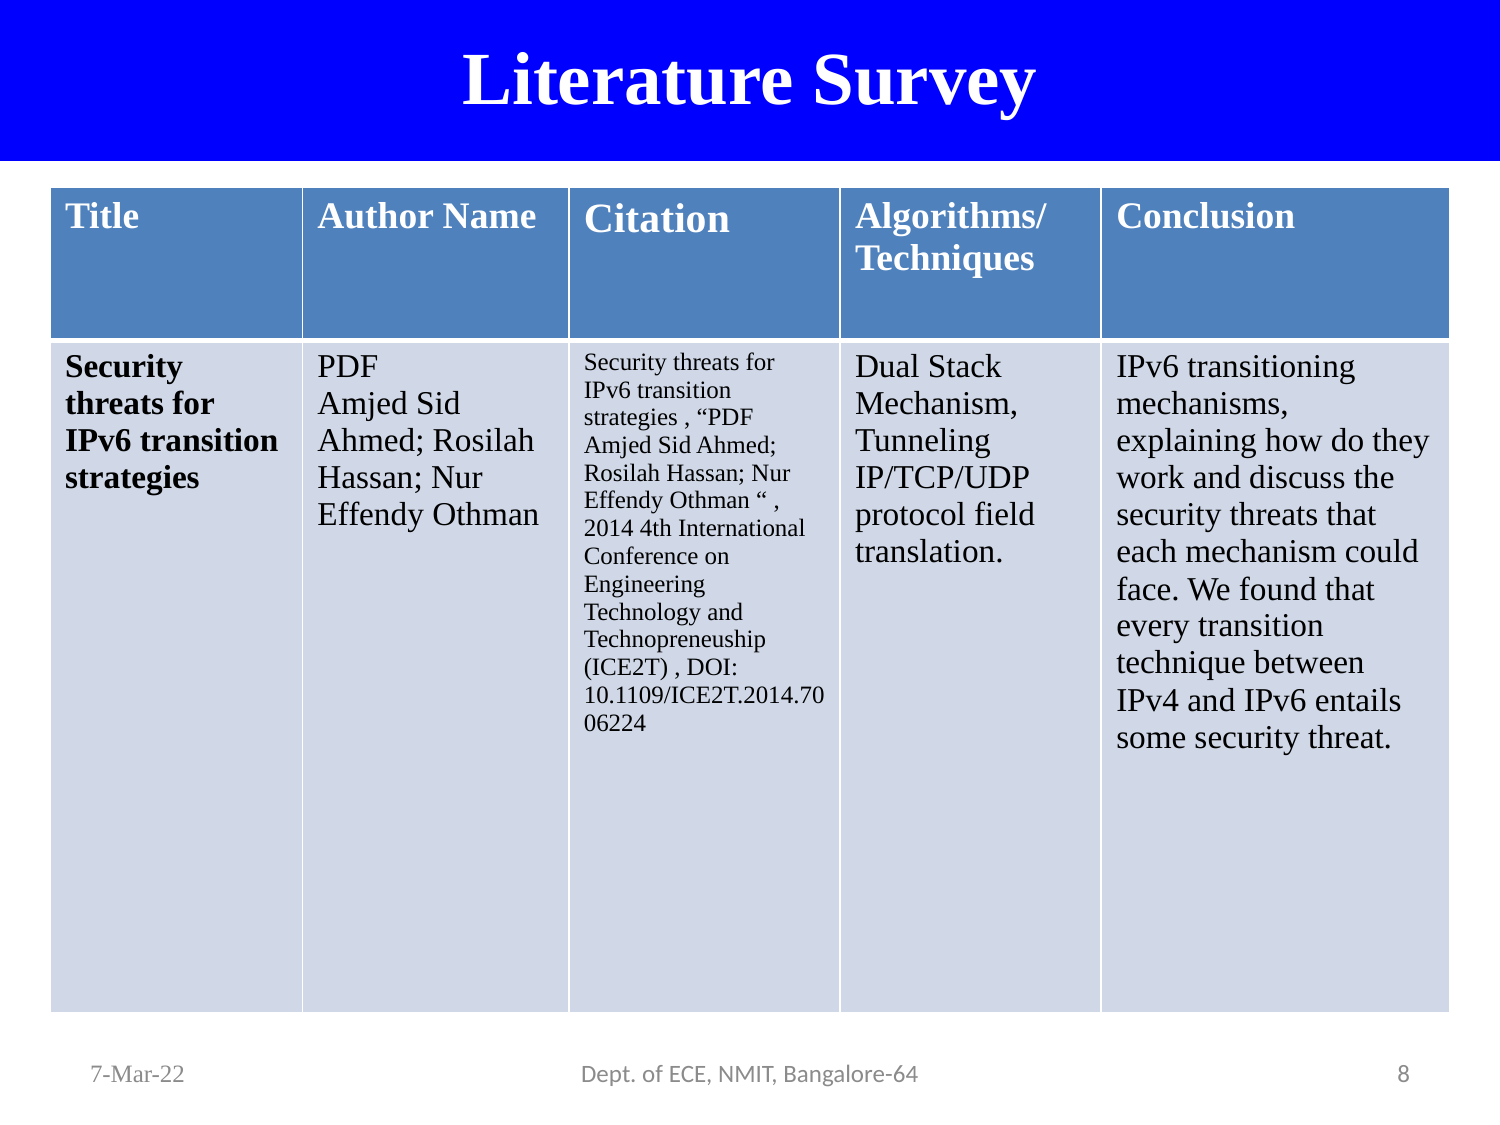

# Literature Survey
| Title | Author Name | Citation | Algorithms/Techniques | Conclusion |
| --- | --- | --- | --- | --- |
| Security threats for IPv6 transition strategies | PDF Amjed Sid Ahmed; Rosilah Hassan; Nur Effendy Othman | Security threats for IPv6 transition strategies , “PDF Amjed Sid Ahmed; Rosilah Hassan; Nur Effendy Othman “ , 2014 4th International Conference on Engineering Technology and Technopreneuship (ICE2T) , DOI: 10.1109/ICE2T.2014.7006224 | Dual Stack Mechanism, Tunneling IP/TCP/UDP protocol field translation. | IPv6 transitioning mechanisms, explaining how do they work and discuss the security threats that each mechanism could face. We found that every transition technique between IPv4 and IPv6 entails some security threat. |
7-Mar-22
Dept. of ECE, NMIT, Bangalore-64
8